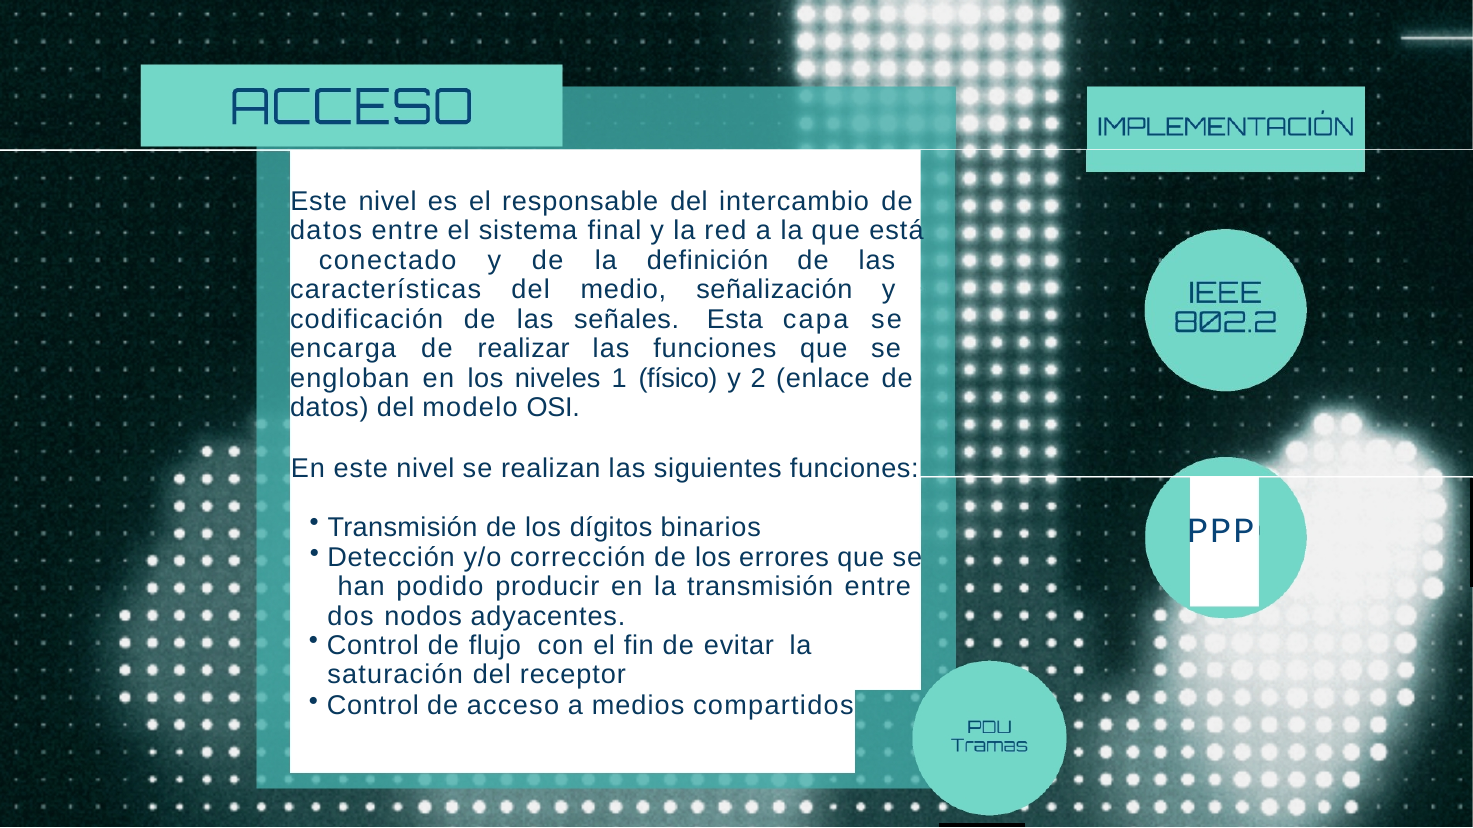

Este nivel es el responsable del intercambio de  datos entre el sistema final y la red a la que está  conectado y de la definición de las  características del medio, señalización y  codificación de las señales. Esta capa se  encarga de realizar las funciones que se  engloban en los niveles 1 (físico) y 2 (enlace de  datos) del modelo OSI.

En este nivel se realizan las siguientes funciones:

PPP
Transmisión de los dígitos binarios
Detección y/o corrección de los errores que se  han podido producir en la transmisión entre  dos nodos adyacentes.
Control de flujo con el fin de evitar la
saturación del receptor
Control de acceso a medios compartidos